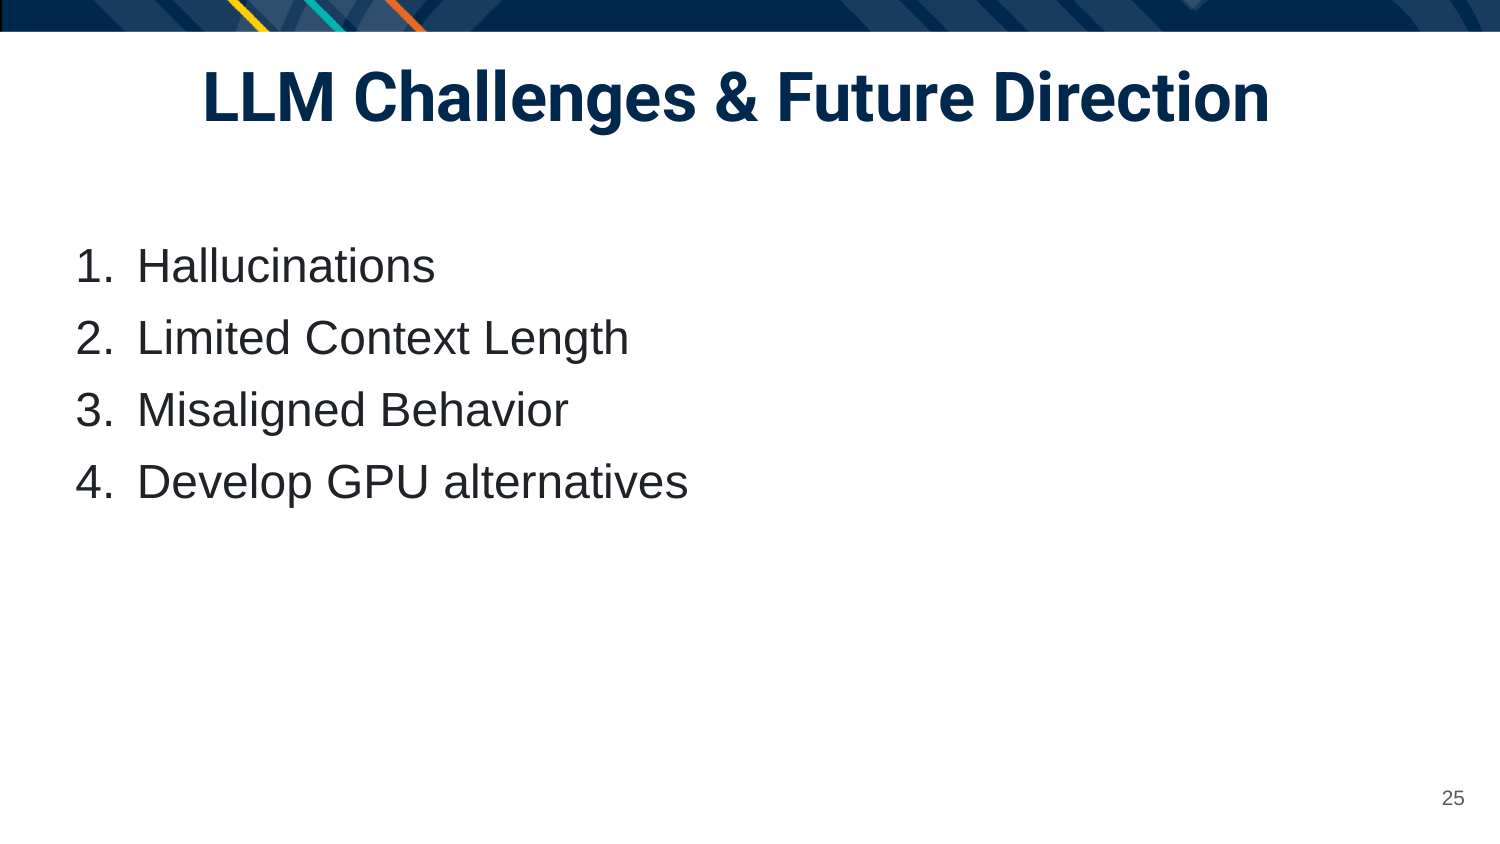

# LLM Challenges & Future Direction
Hallucinations
Limited Context Length
Misaligned Behavior
Develop GPU alternatives

25